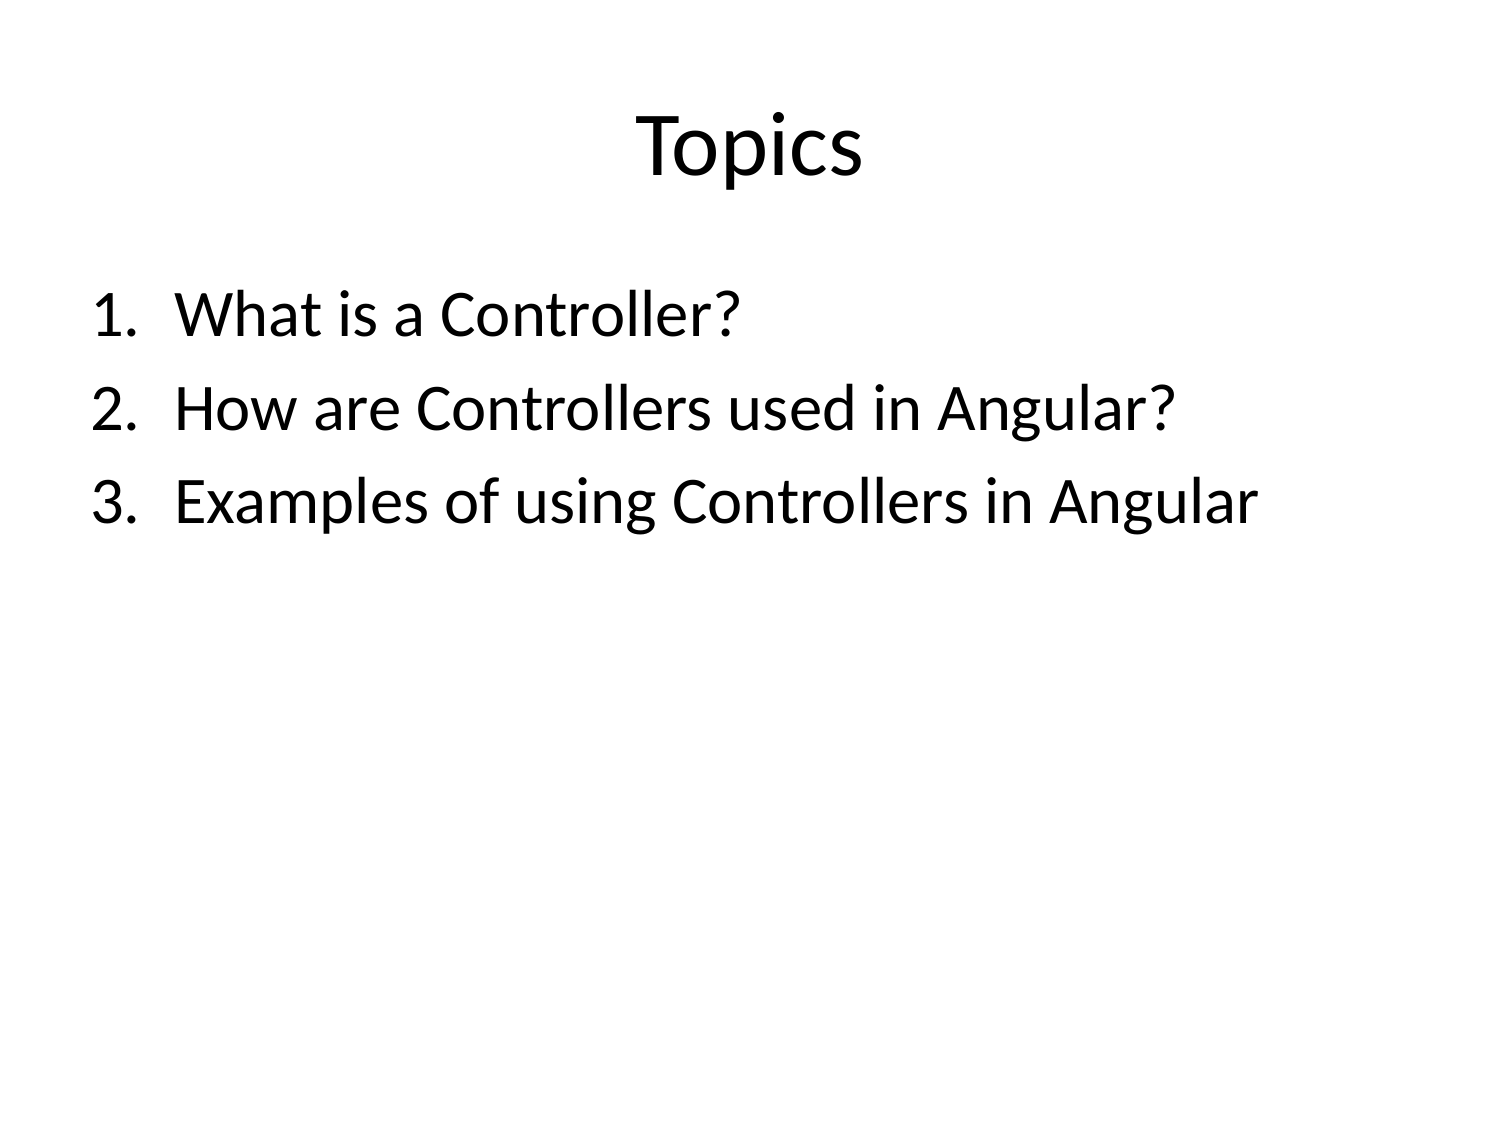

# Topics
What is a Controller?
How are Controllers used in Angular?
Examples of using Controllers in Angular